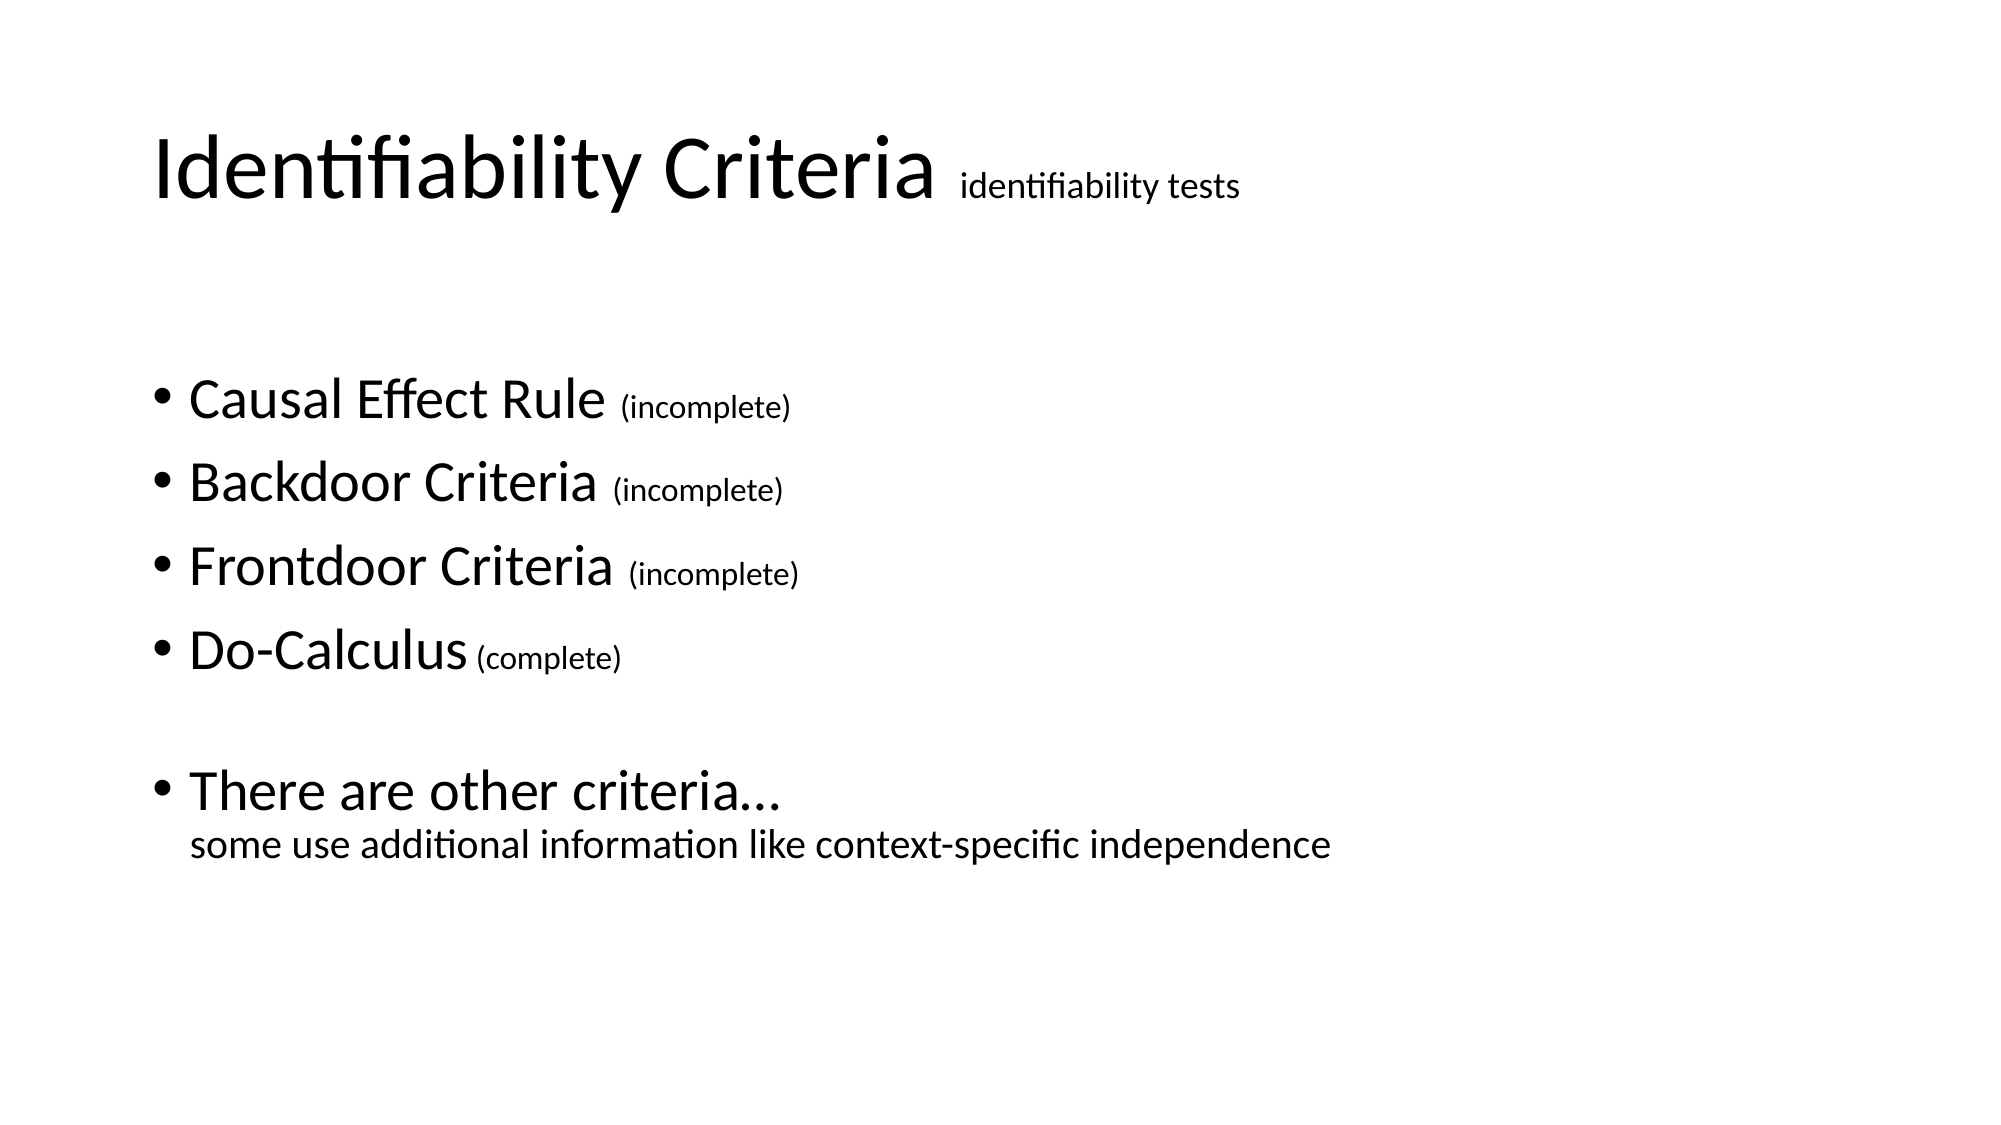

# Identifiability Criteria identifiability tests

Causal Effect Rule (incomplete)
Backdoor Criteria (incomplete)
Frontdoor Criteria (incomplete)
Do-Calculus (complete)

There are other criteria…
some use additional information like context-specific independence